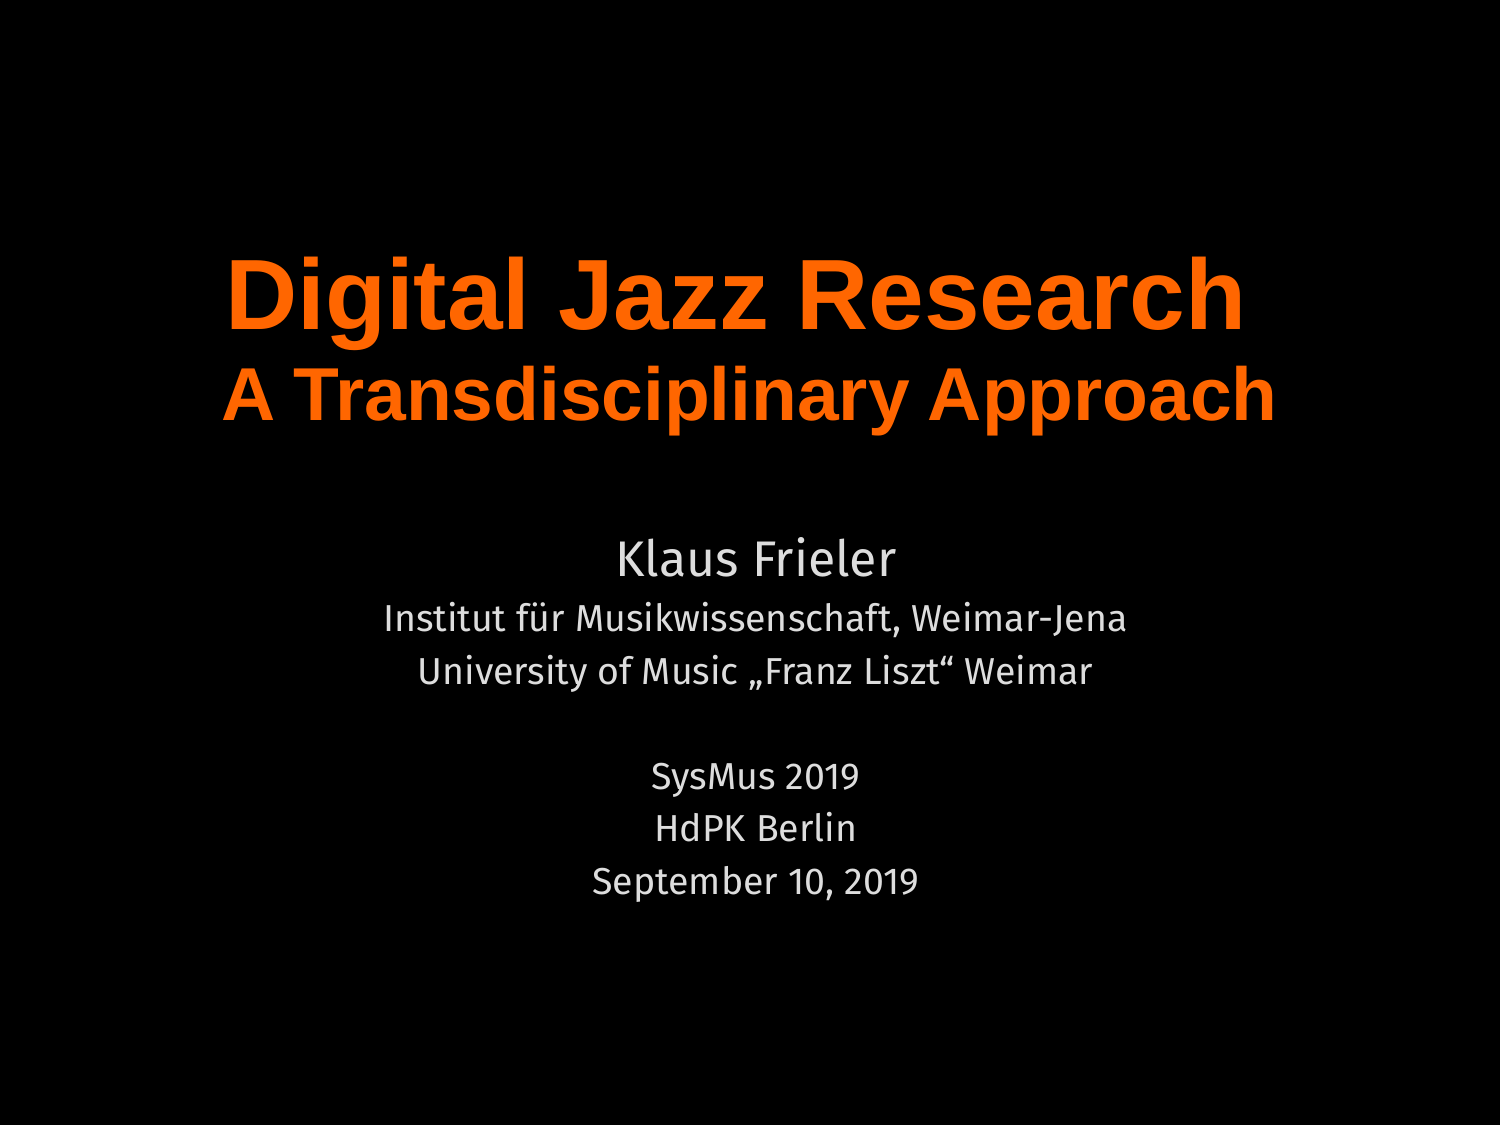

# Digital Jazz Research A Transdisciplinary Approach
Klaus Frieler
Institut für Musikwissenschaft, Weimar-Jena
University of Music „Franz Liszt“ Weimar

SysMus 2019
HdPK Berlin
September 10, 2019